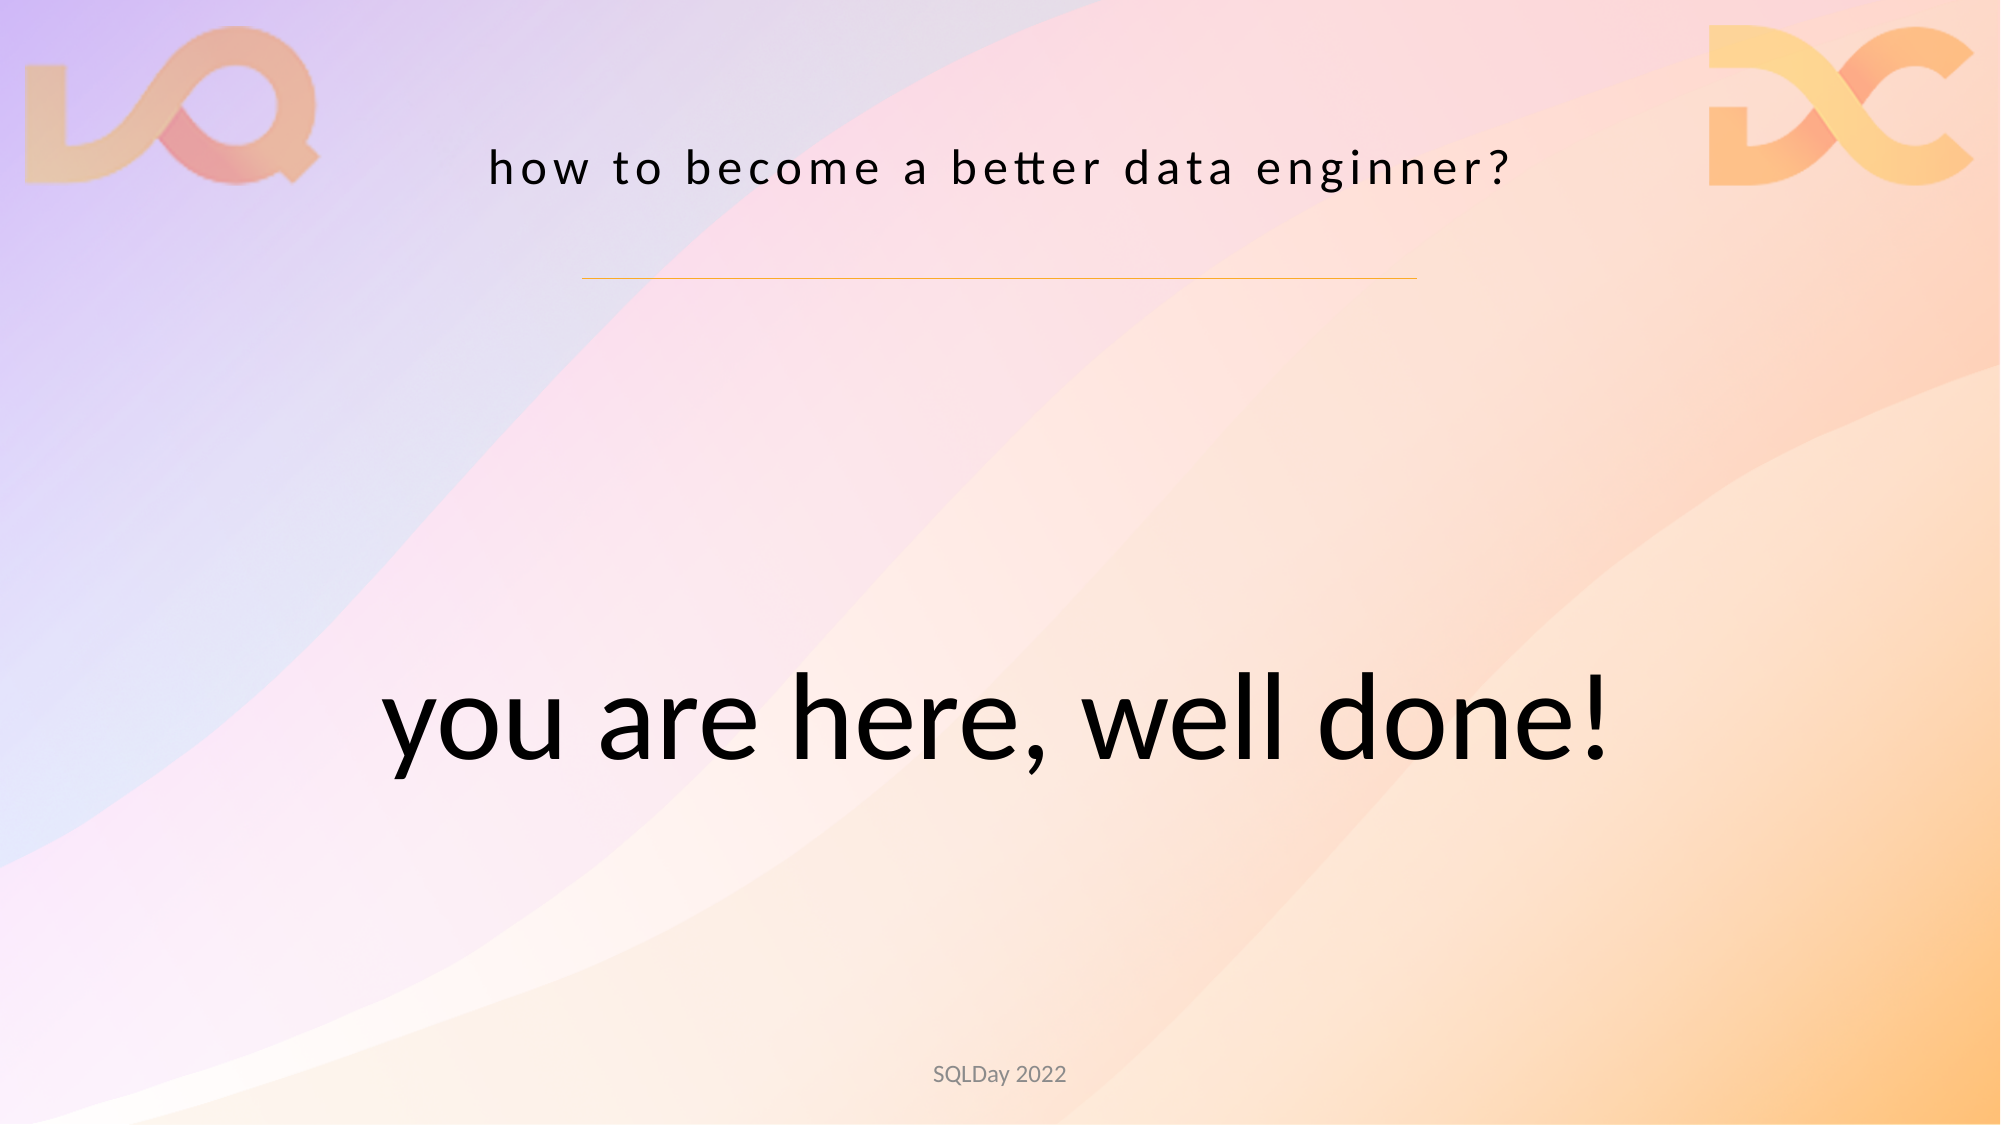

# how to become a better data enginner?
you are here, well done!
SQLDay 2022